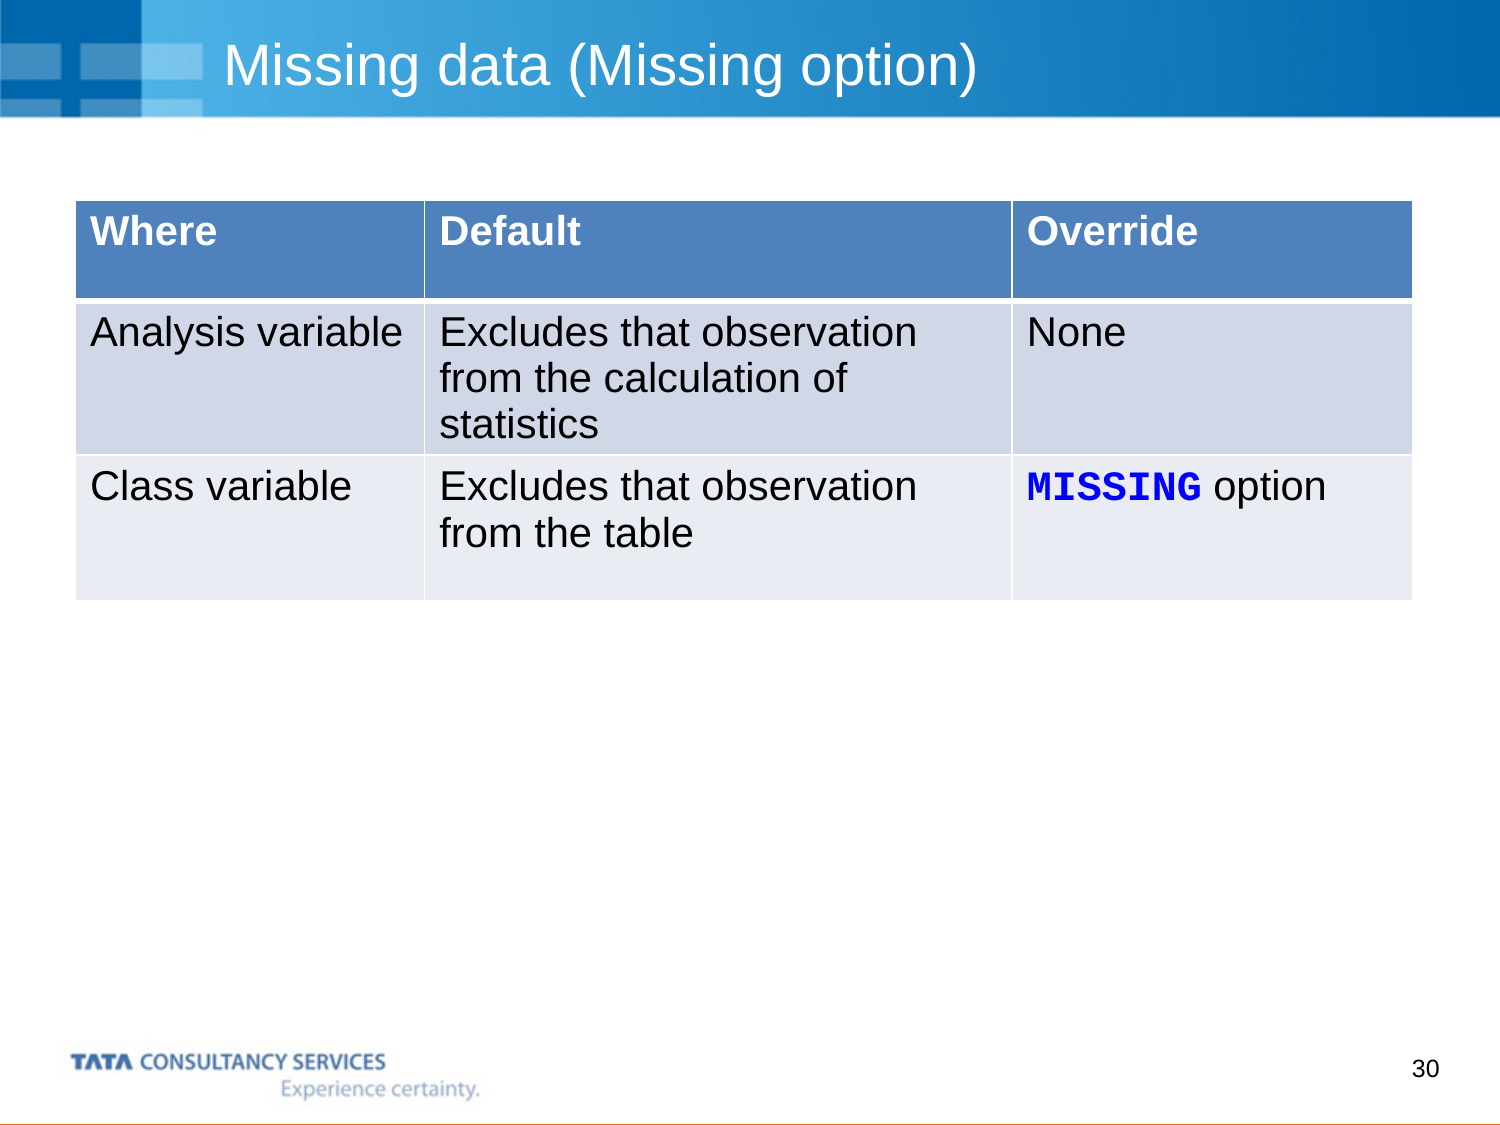

# Missing data (Missing option)
| Where | Default | Override |
| --- | --- | --- |
| Analysis variable | Excludes that observation from the calculation of statistics | None |
| Class variable | Excludes that observation from the table | MISSING option |